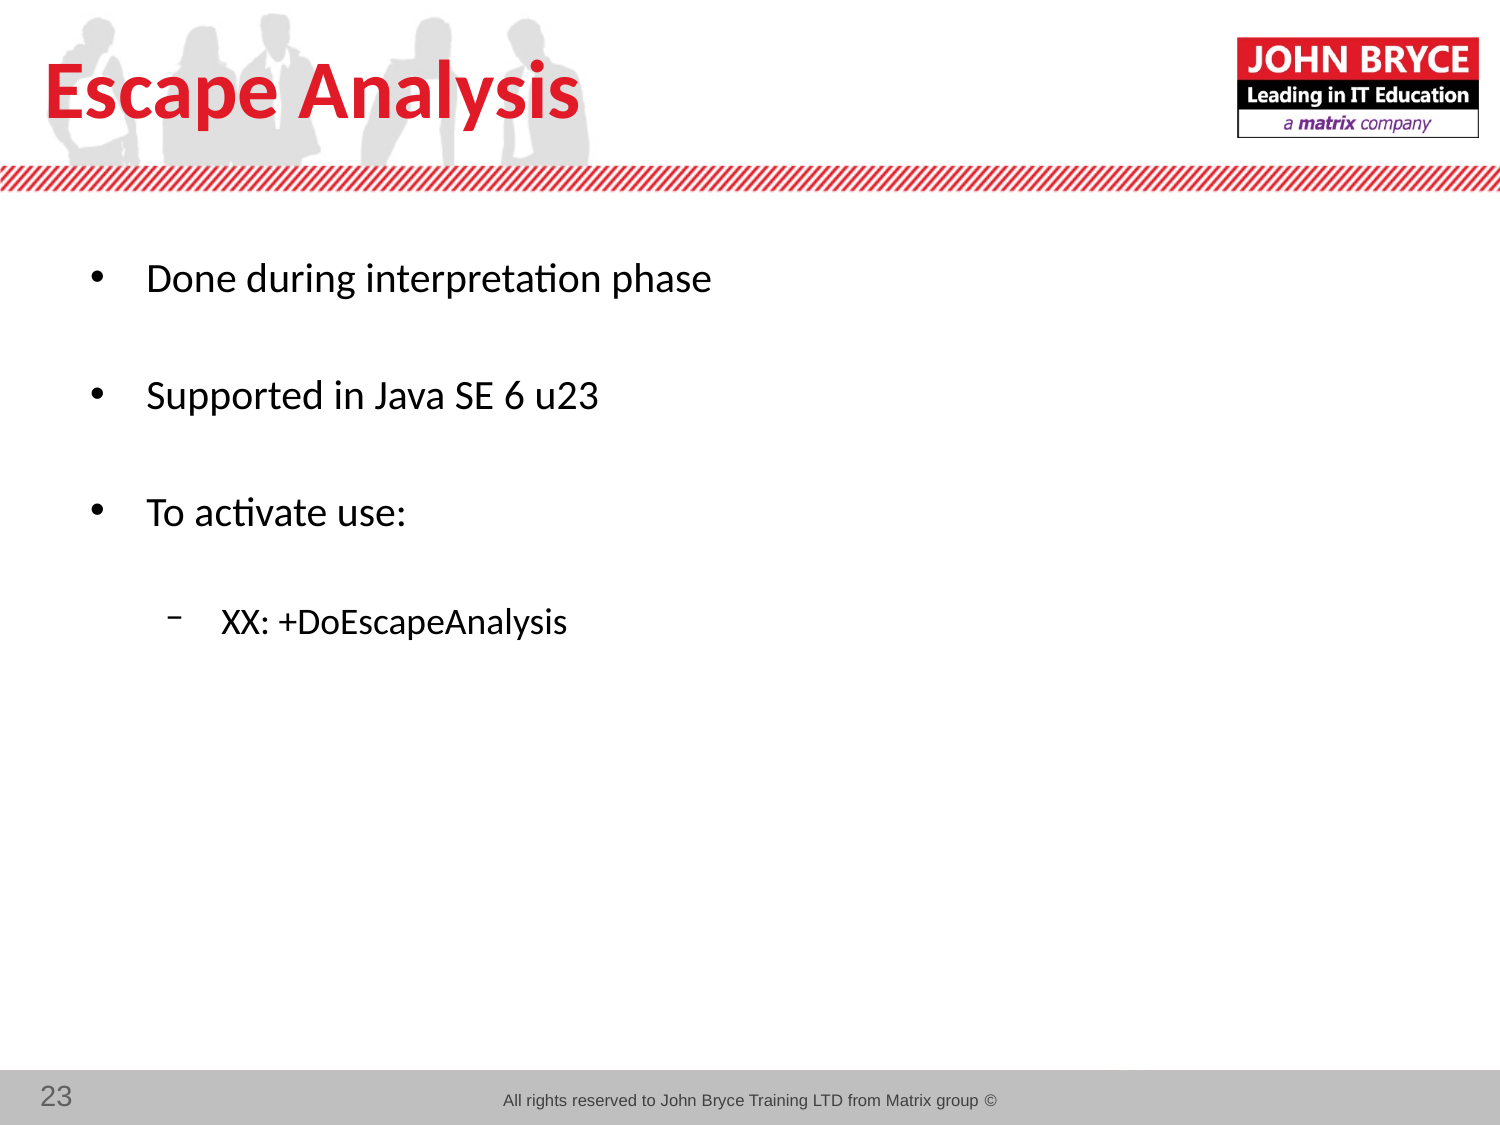

# Escape Analysis
Done during interpretation phase

Supported in Java SE 6 u23

To activate use:

XX: +DoEscapeAnalysis